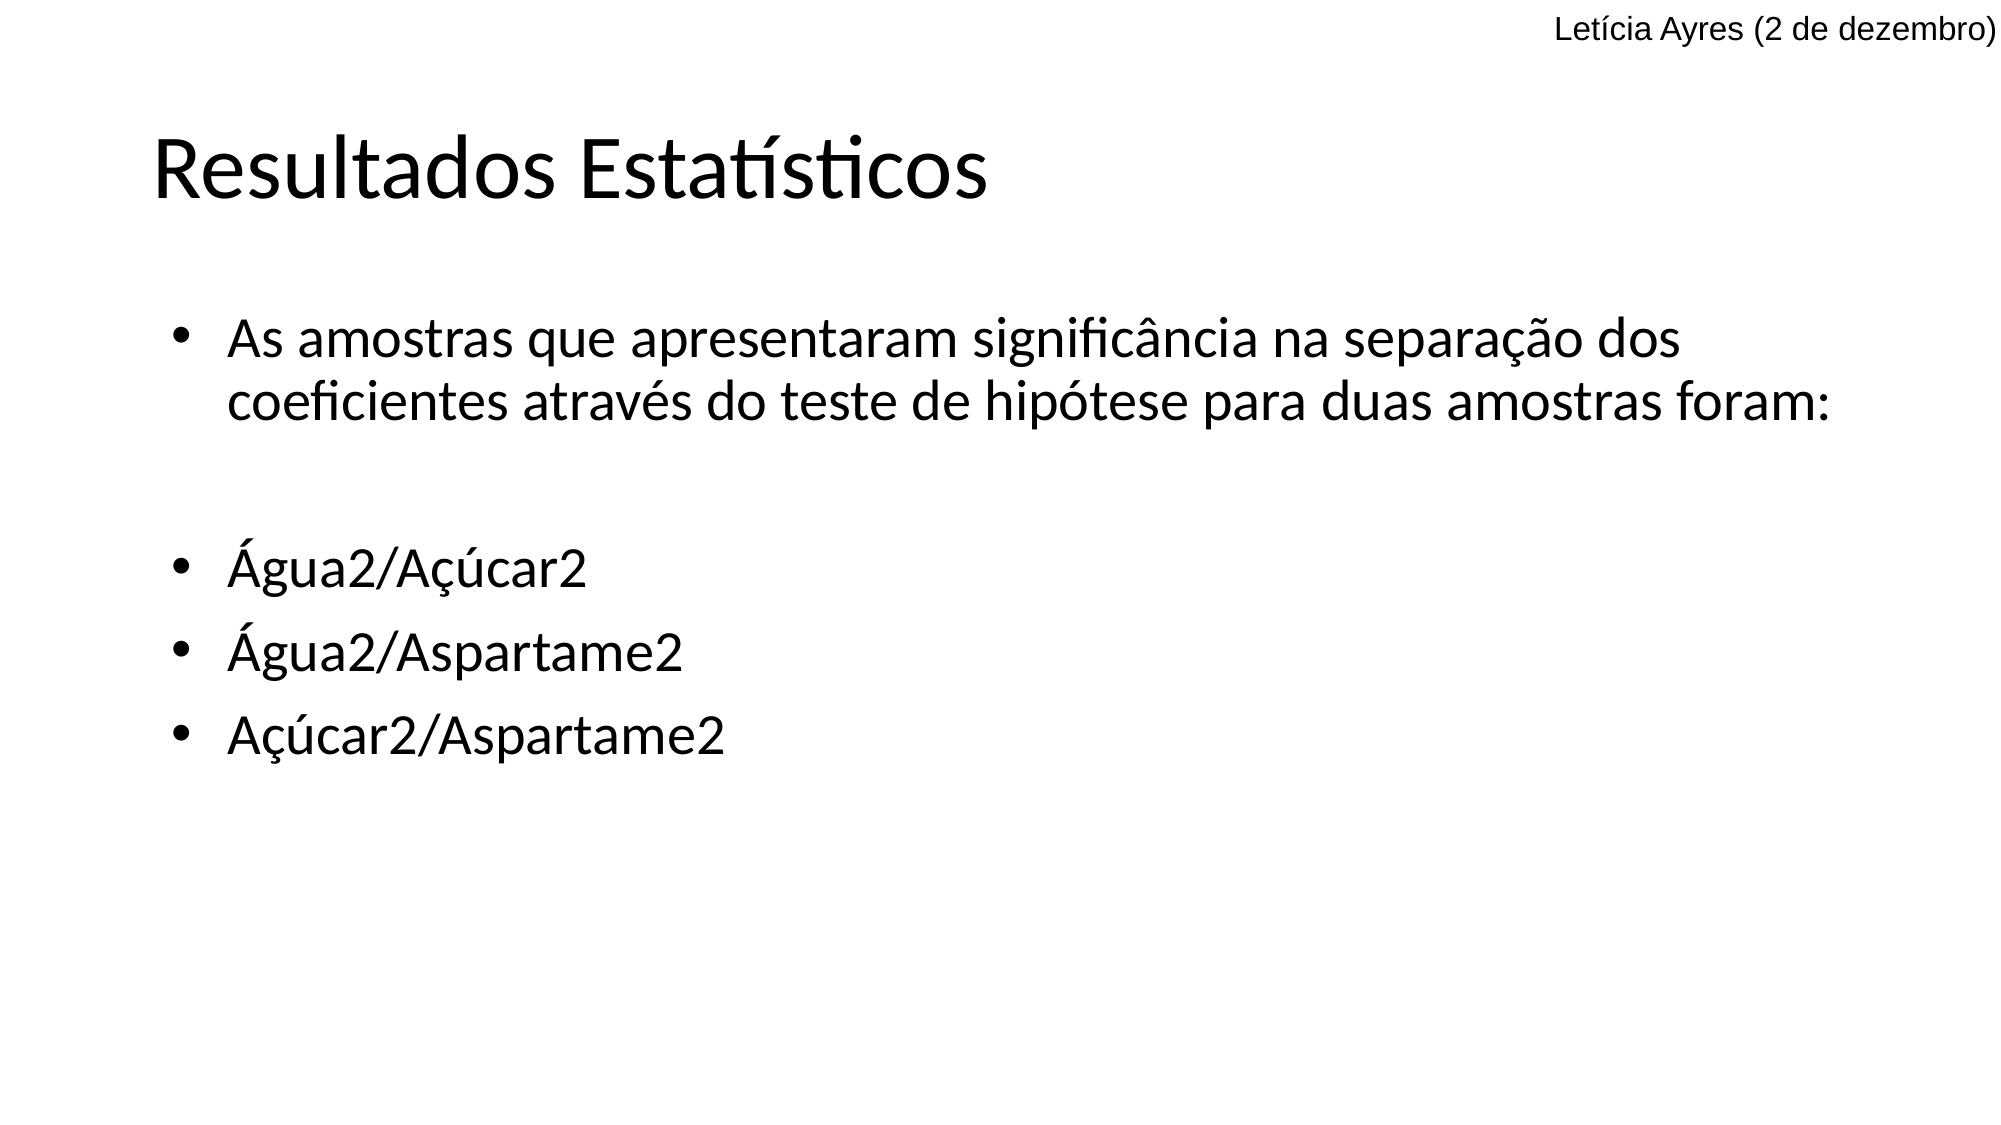

Letícia Ayres (2 de dezembro)
# Resultados Estatísticos
As amostras que apresentaram significância na separação dos coeficientes através do teste de hipótese para duas amostras foram:

Água2/Açúcar2
Água2/Aspartame2
Açúcar2/Aspartame2